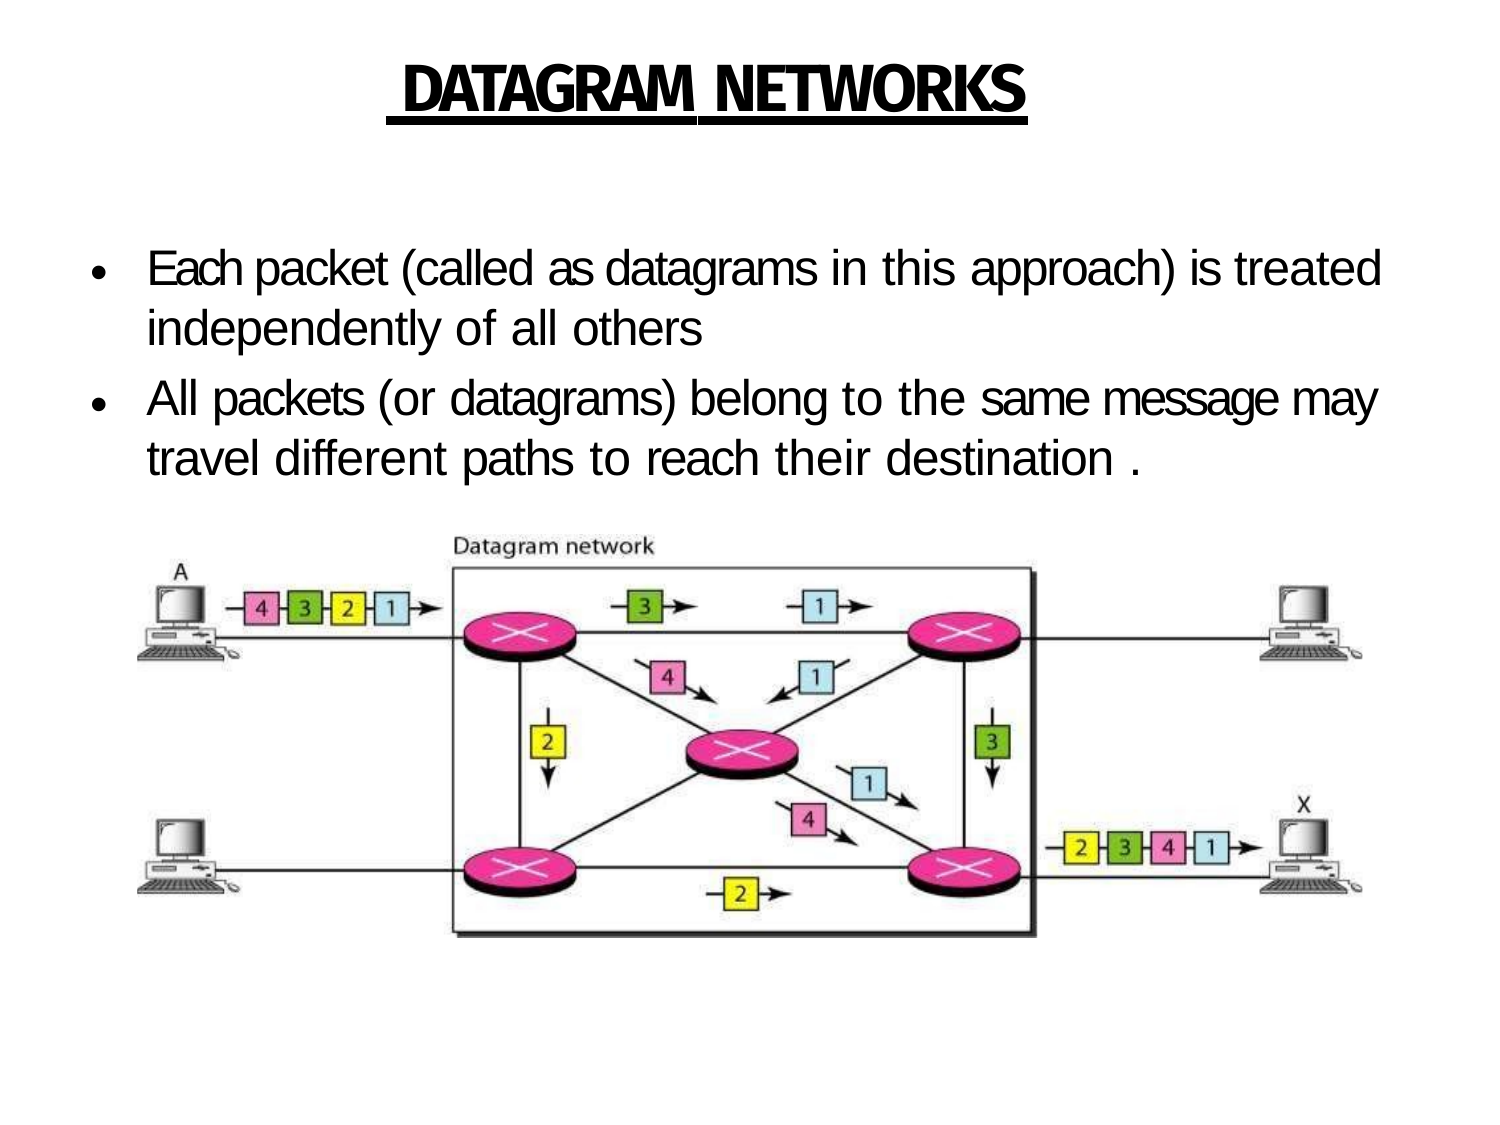

# DATAGRAM NETWORKS
Each packet (called as datagrams in this approach) is treated  independently of all others
All packets (or datagrams) belong to the same message may  travel different paths to reach their destination .
•
•